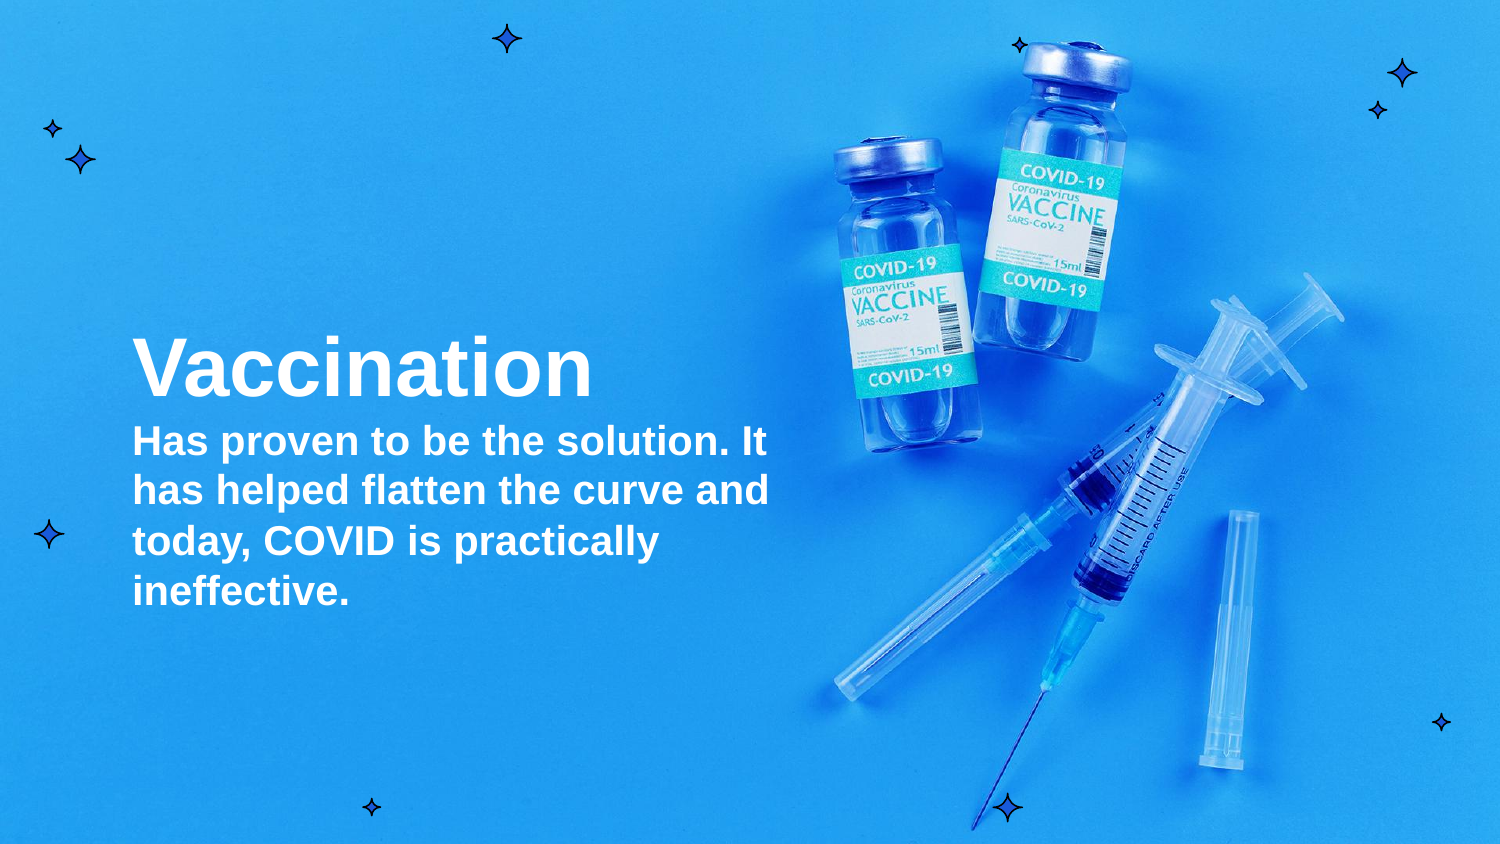

Vaccination
Has proven to be the solution. It has helped flatten the curve and today, COVID is practically ineffective.